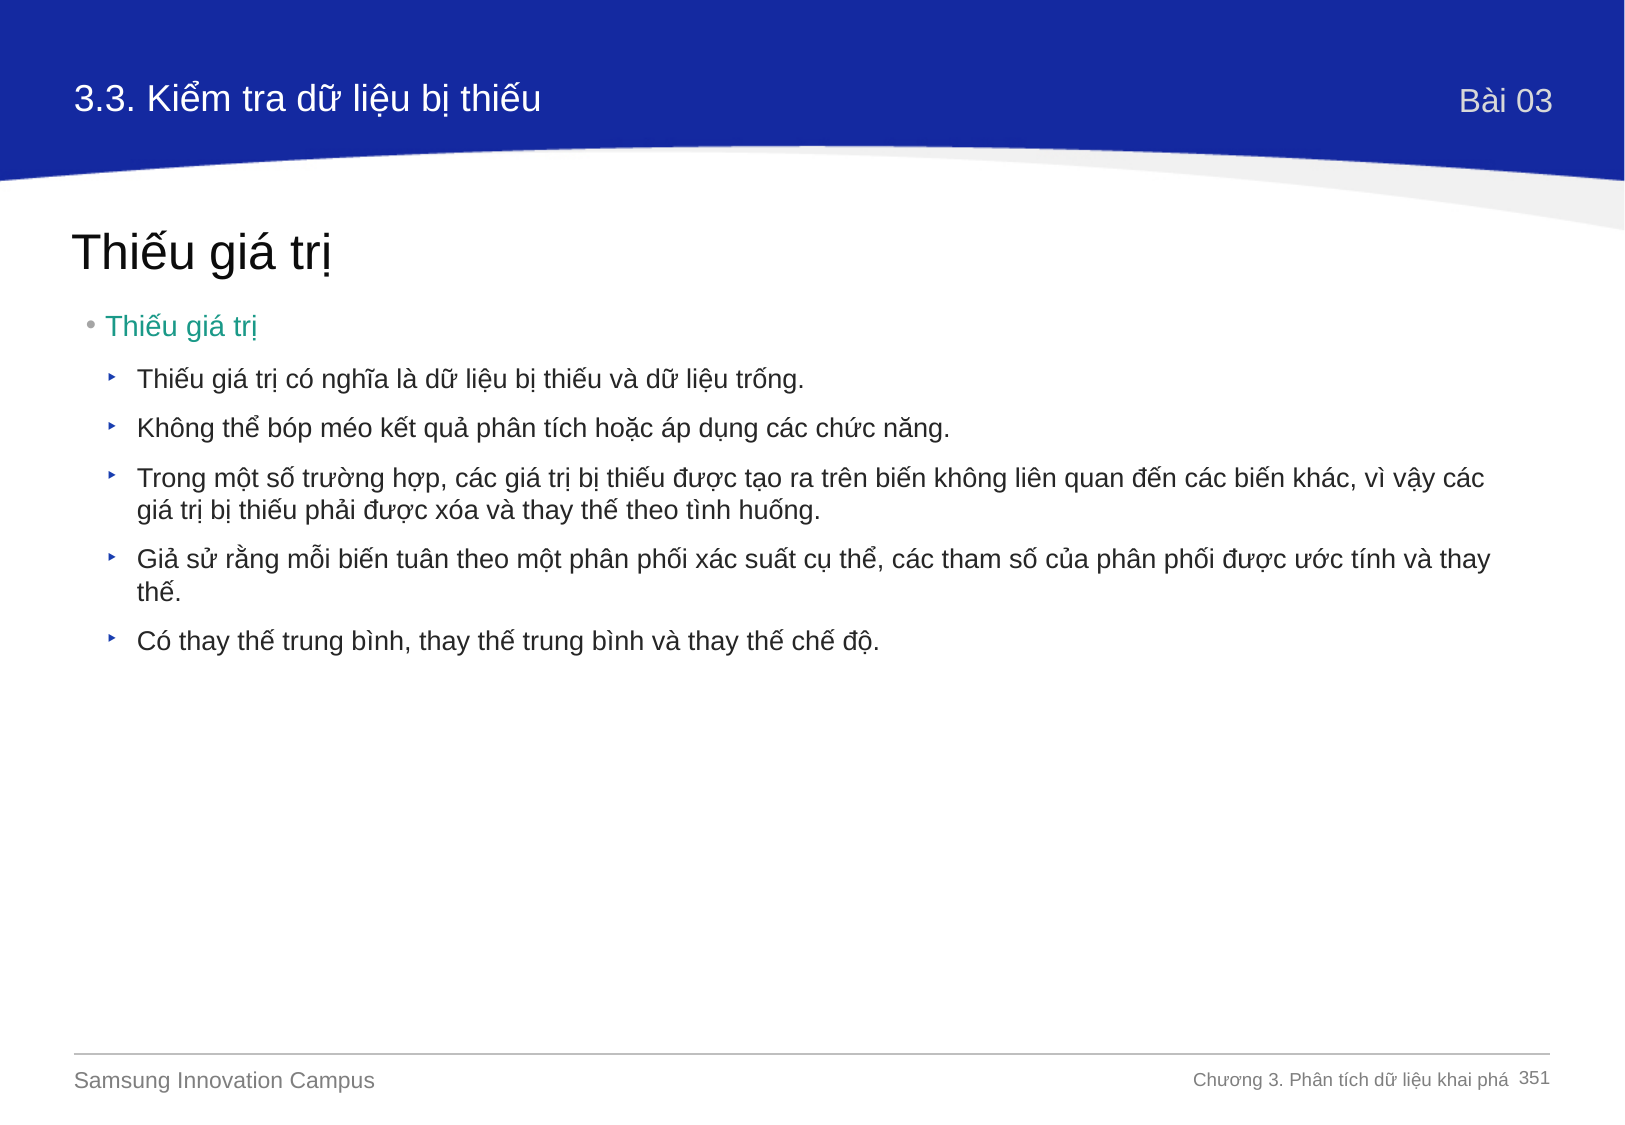

3.3. Kiểm tra dữ liệu bị thiếu
Bài 03
Thiếu giá trị
Thiếu giá trị
Thiếu giá trị có nghĩa là dữ liệu bị thiếu và dữ liệu trống.
Không thể bóp méo kết quả phân tích hoặc áp dụng các chức năng.
Trong một số trường hợp, các giá trị bị thiếu được tạo ra trên biến không liên quan đến các biến khác, vì vậy các giá trị bị thiếu phải được xóa và thay thế theo tình huống.
Giả sử rằng mỗi biến tuân theo một phân phối xác suất cụ thể, các tham số của phân phối được ước tính và thay thế.
Có thay thế trung bình, thay thế trung bình và thay thế chế độ.